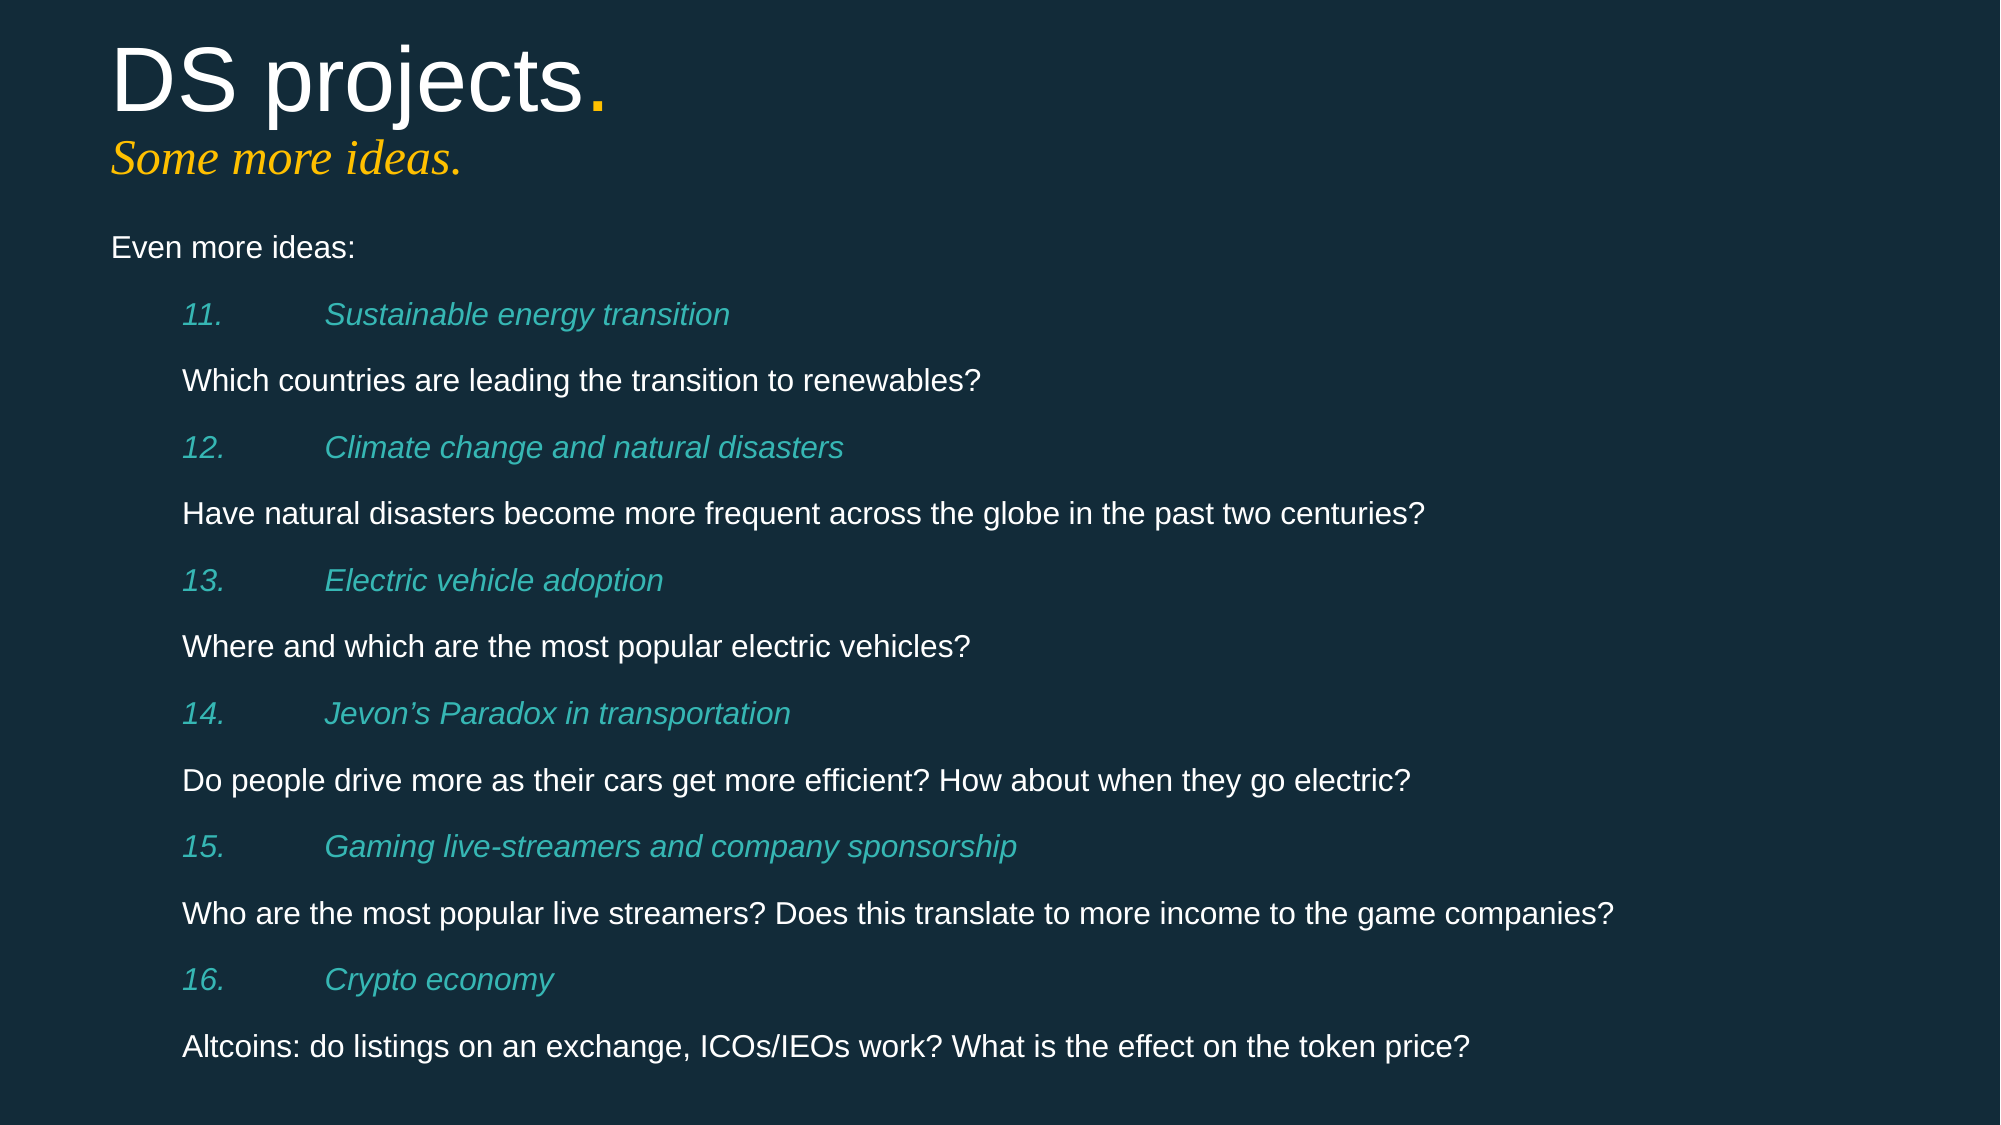

# DS projects. Some more ideas.
Even more ideas:
11.	Sustainable energy transition
	Which countries are leading the transition to renewables?
12.	Climate change and natural disasters
	Have natural disasters become more frequent across the globe in the past two centuries?
13.	Electric vehicle adoption
	Where and which are the most popular electric vehicles?
14.	Jevon’s Paradox in transportation
	Do people drive more as their cars get more efficient? How about when they go electric?
15.	Gaming live-streamers and company sponsorship
	Who are the most popular live streamers? Does this translate to more income to the game companies?
16.	Crypto economy
	Altcoins: do listings on an exchange, ICOs/IEOs work? What is the effect on the token price?